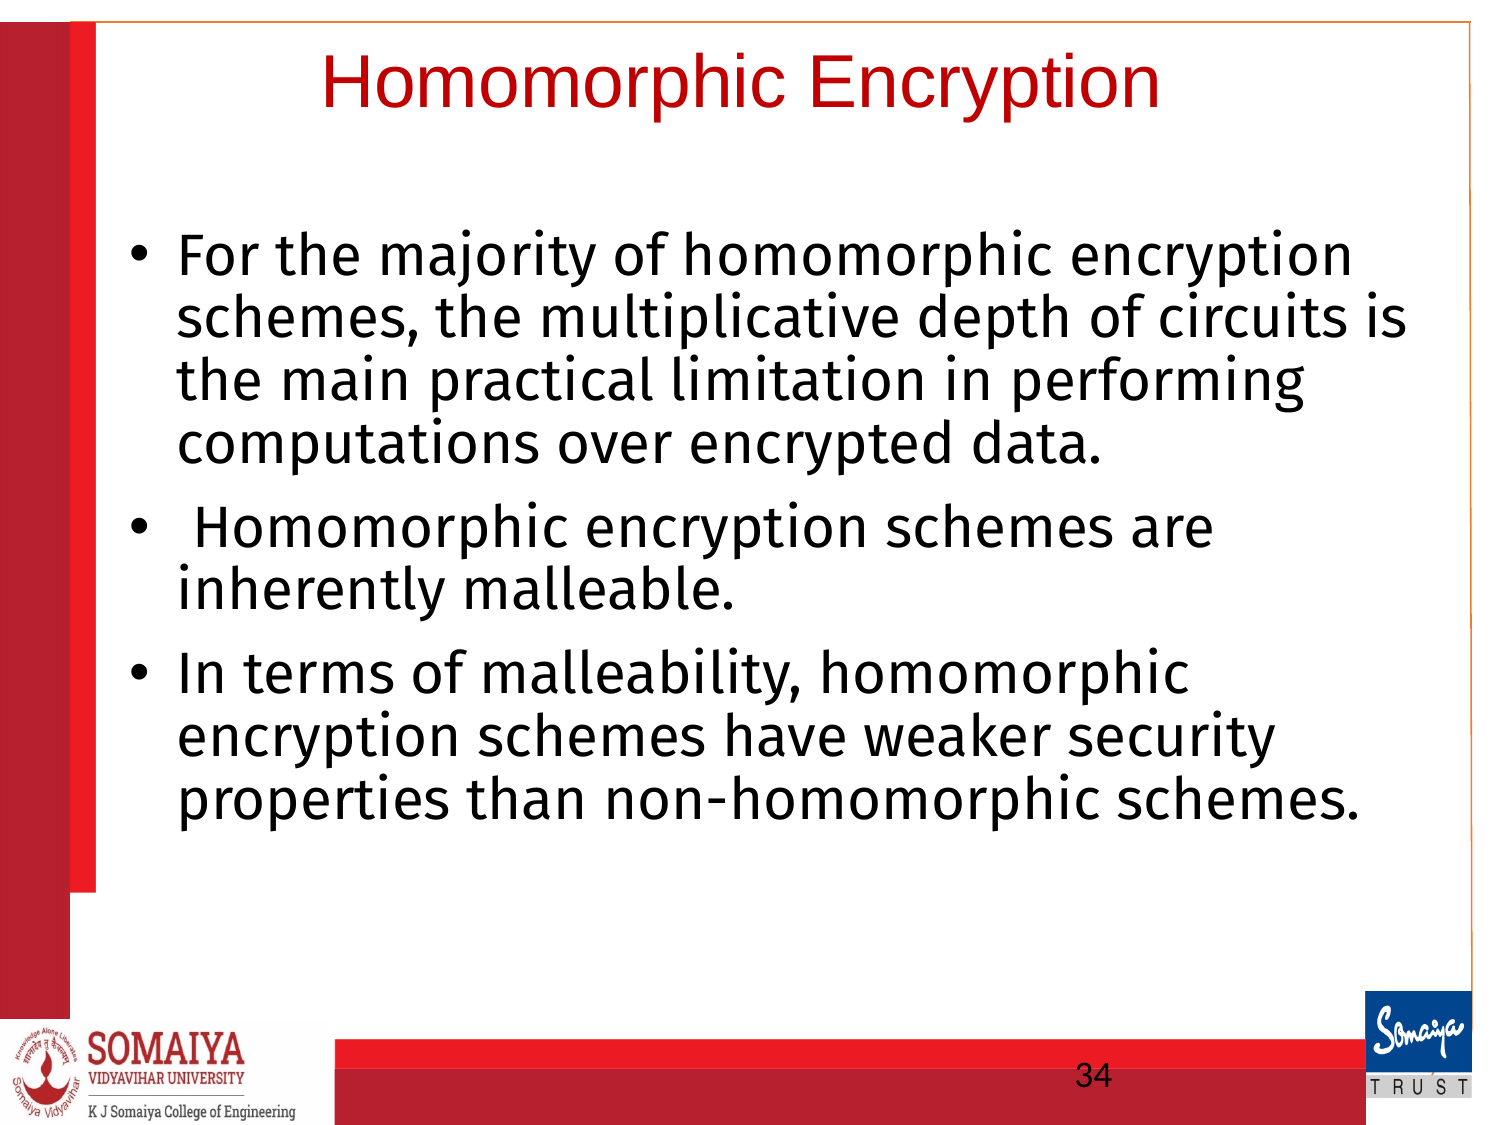

# Homomorphic Encryption
For the majority of homomorphic encryption schemes, the multiplicative depth of circuits is the main practical limitation in performing computations over encrypted data.
 Homomorphic encryption schemes are inherently malleable.
In terms of malleability, homomorphic encryption schemes have weaker security properties than non-homomorphic schemes.

34